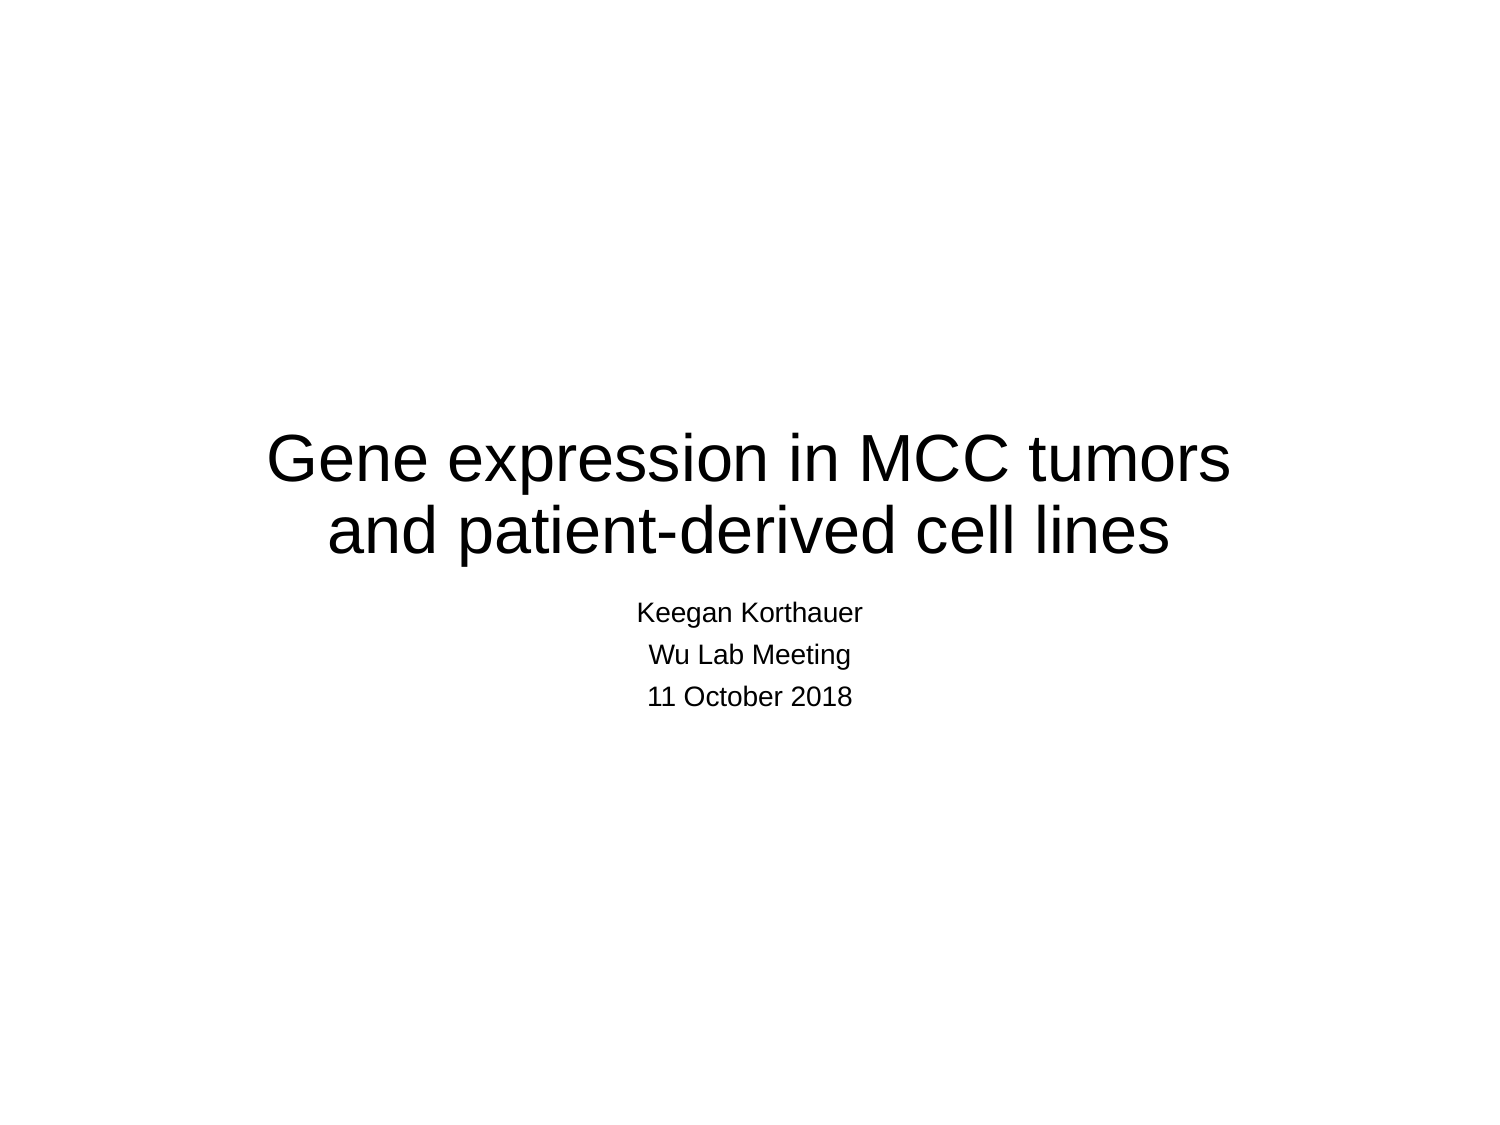

# Gene expression in MCC tumors and patient-derived cell lines
Keegan Korthauer
Wu Lab Meeting
11 October 2018